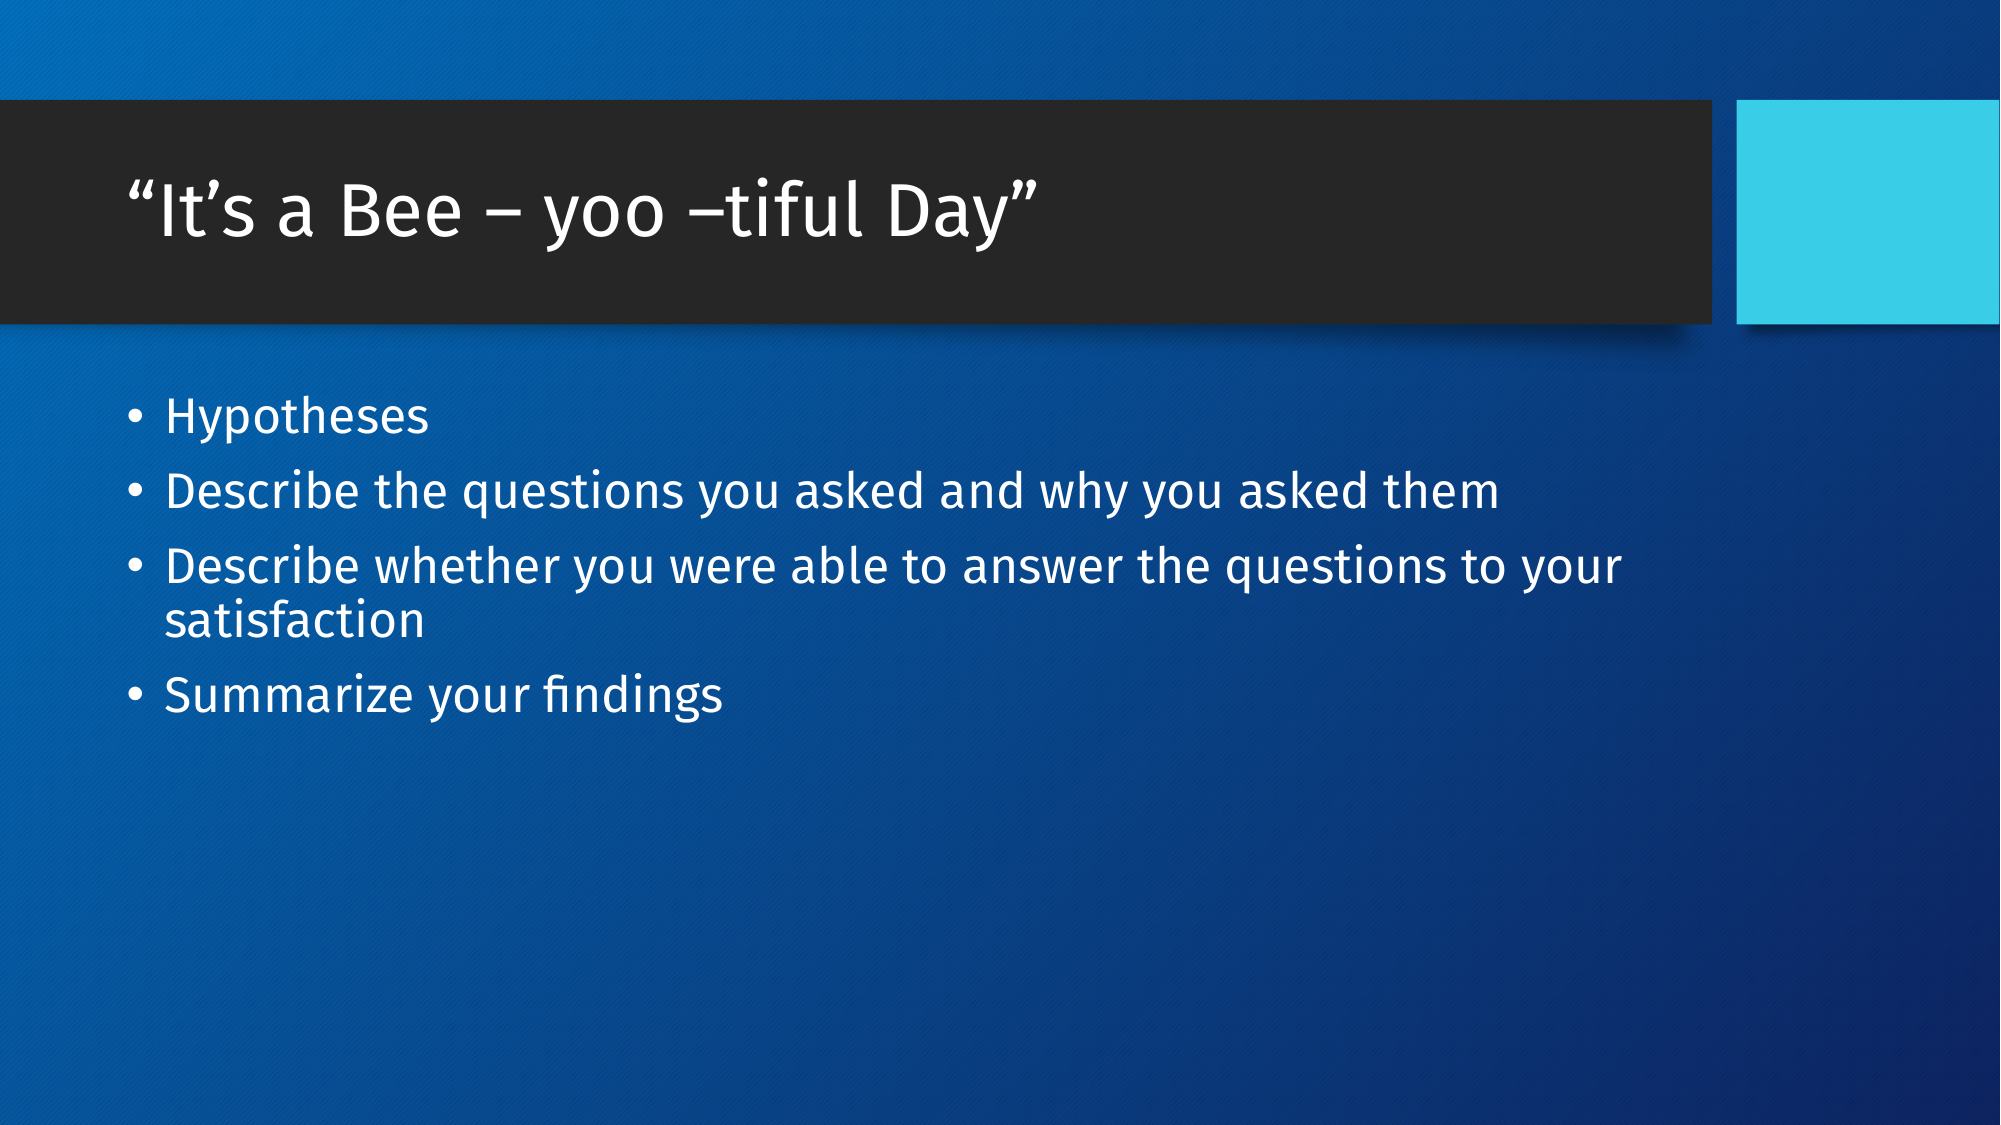

# “It’s a Bee – yoo –tiful Day”
Hypotheses
Describe the questions you asked and why you asked them
Describe whether you were able to answer the questions to your satisfaction
Summarize your findings